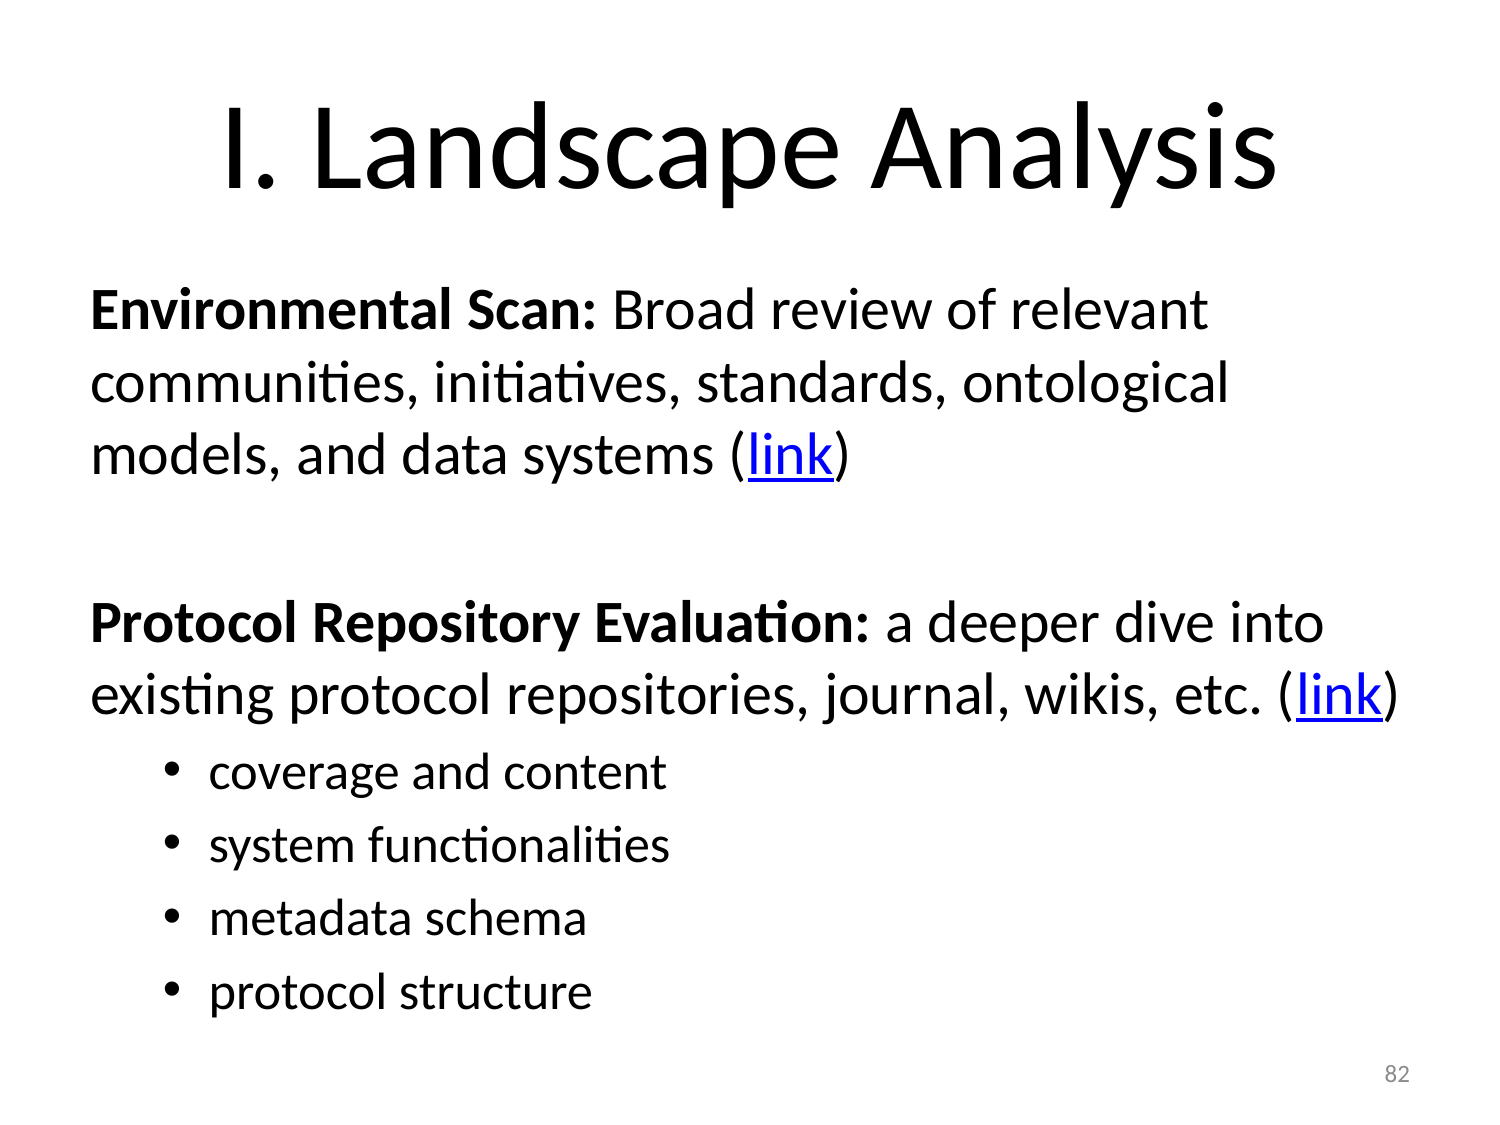

# I. Landscape Analysis
Environmental Scan: Broad review of relevant communities, initiatives, standards, ontological models, and data systems (link)

Protocol Repository Evaluation: a deeper dive into existing protocol repositories, journal, wikis, etc. (link)
coverage and content
system functionalities
metadata schema
protocol structure

82